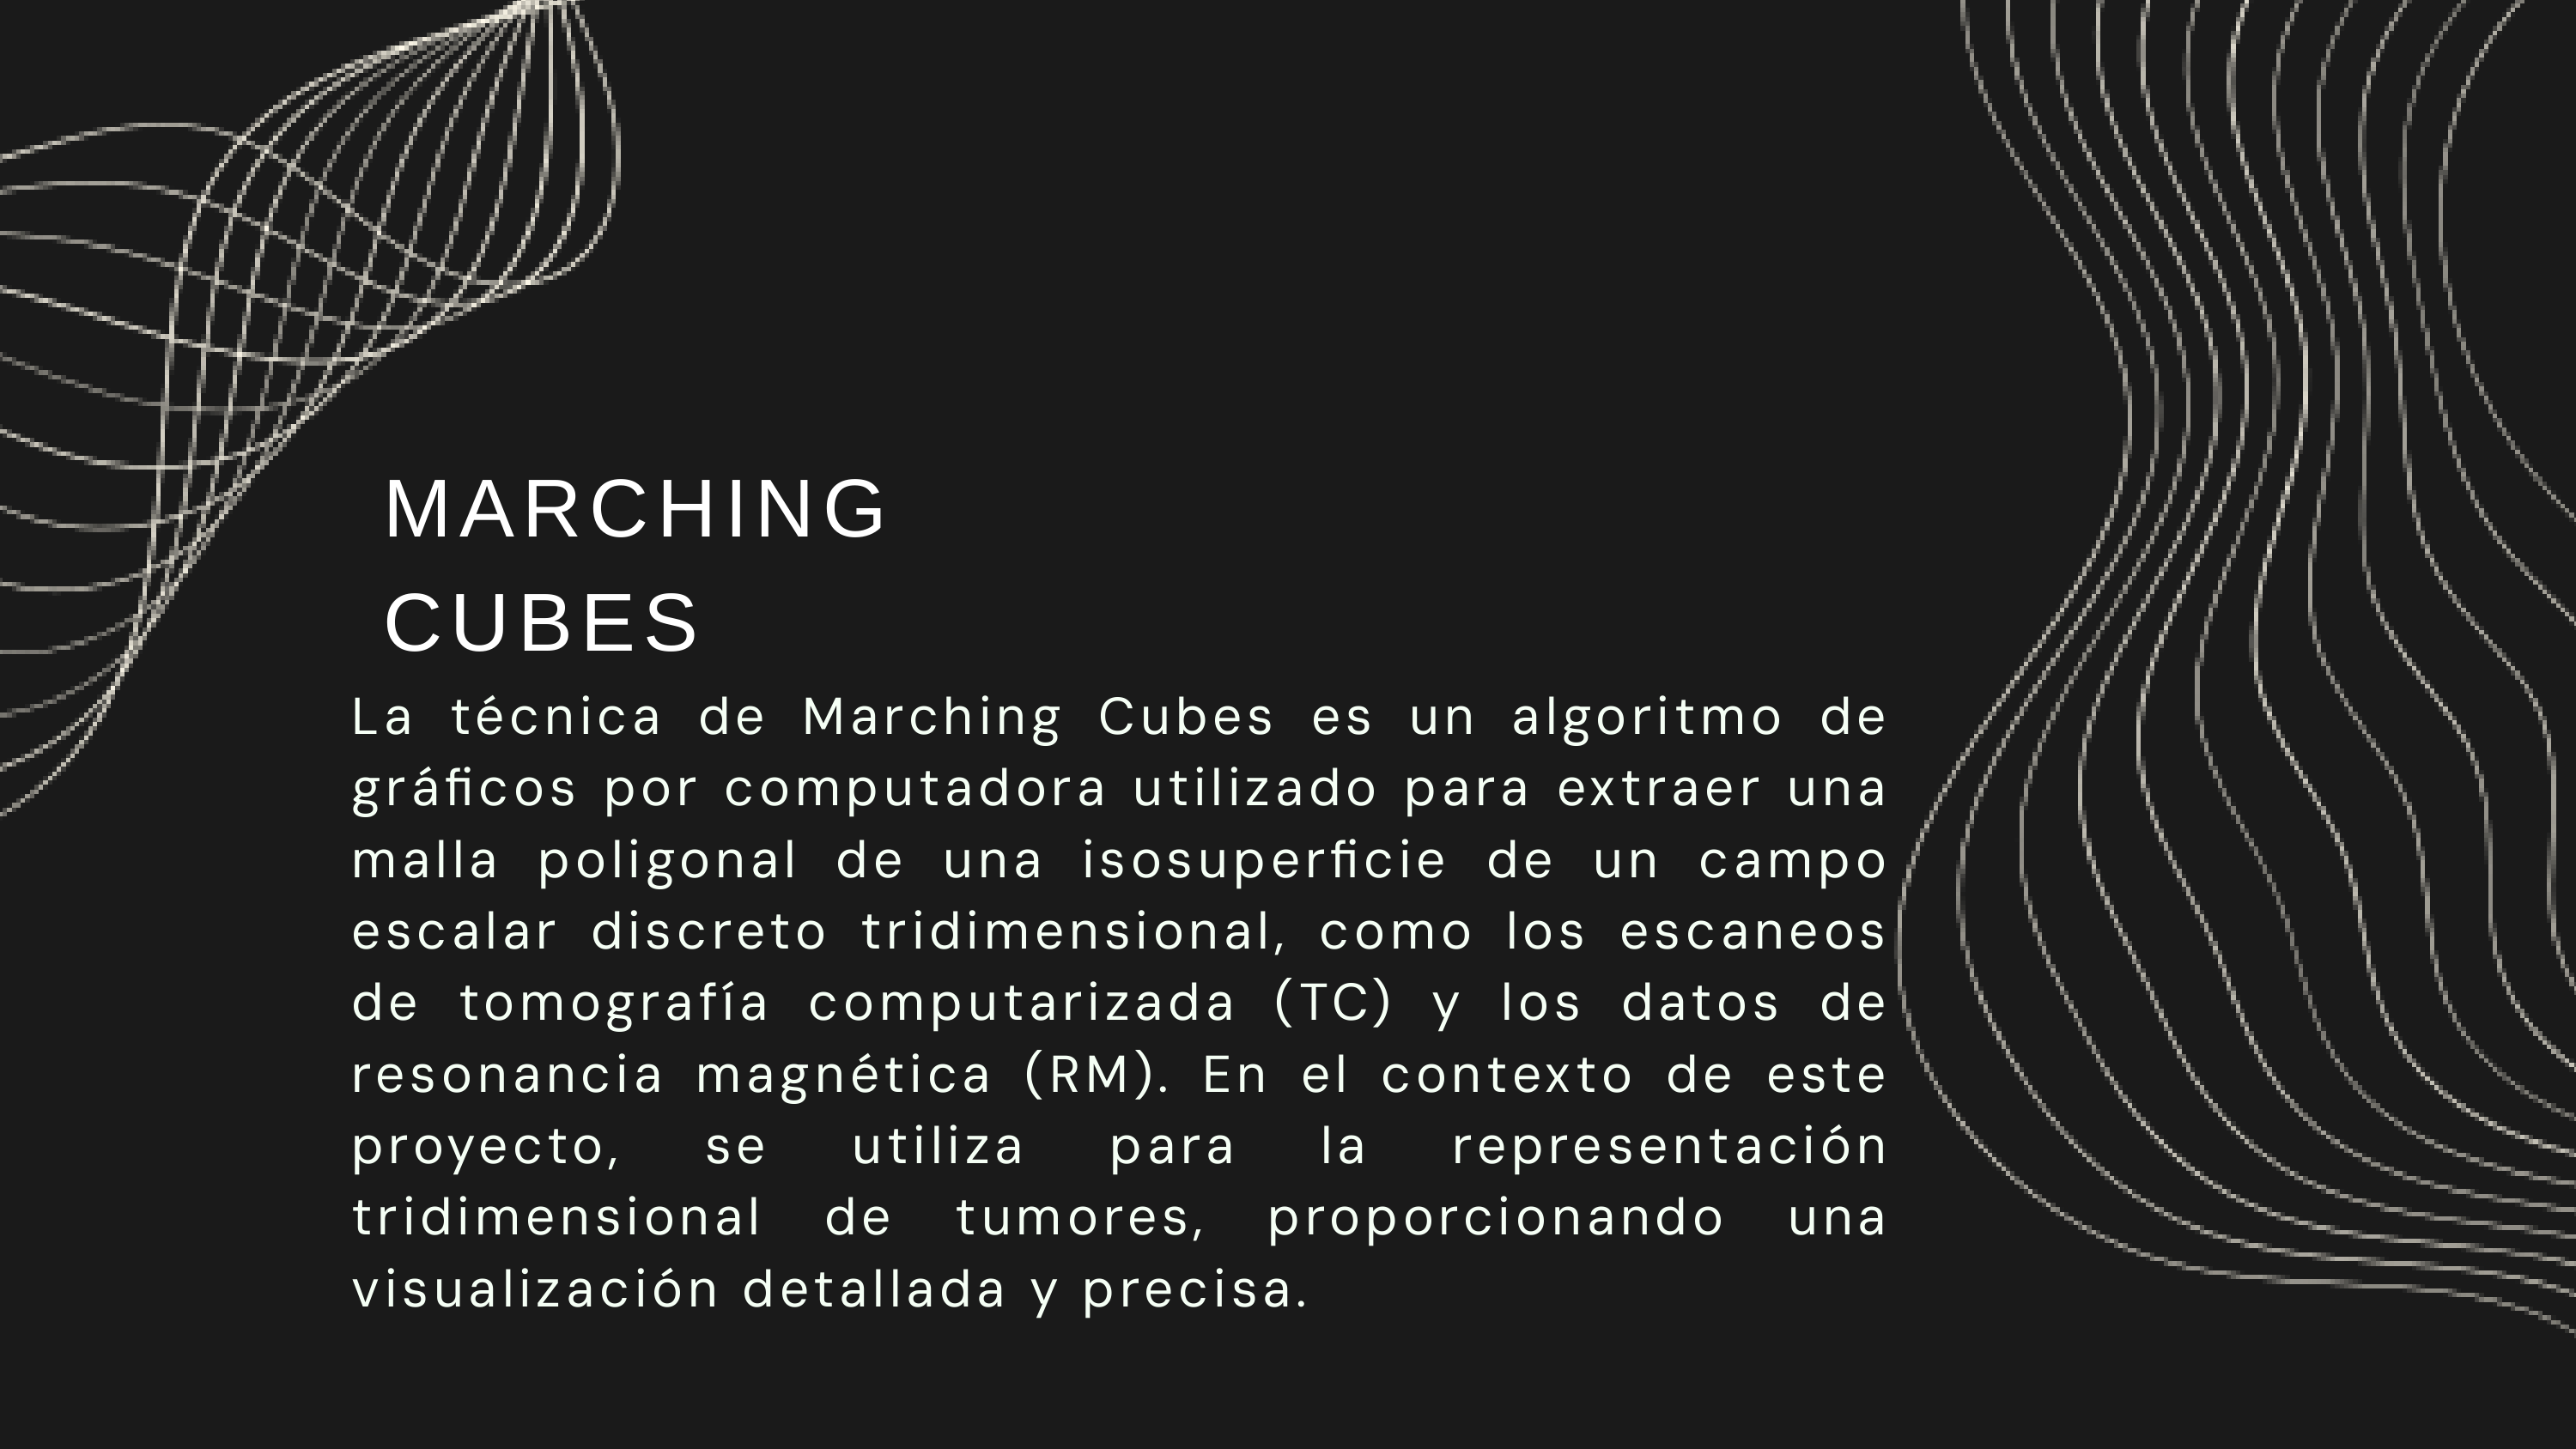

MARCHING CUBES
La técnica de Marching Cubes es un algoritmo de gráficos por computadora utilizado para extraer una malla poligonal de una isosuperficie de un campo escalar discreto tridimensional, como los escaneos de tomografía computarizada (TC) y los datos de resonancia magnética (RM). En el contexto de este proyecto, se utiliza para la representación tridimensional de tumores, proporcionando una visualización detallada y precisa.